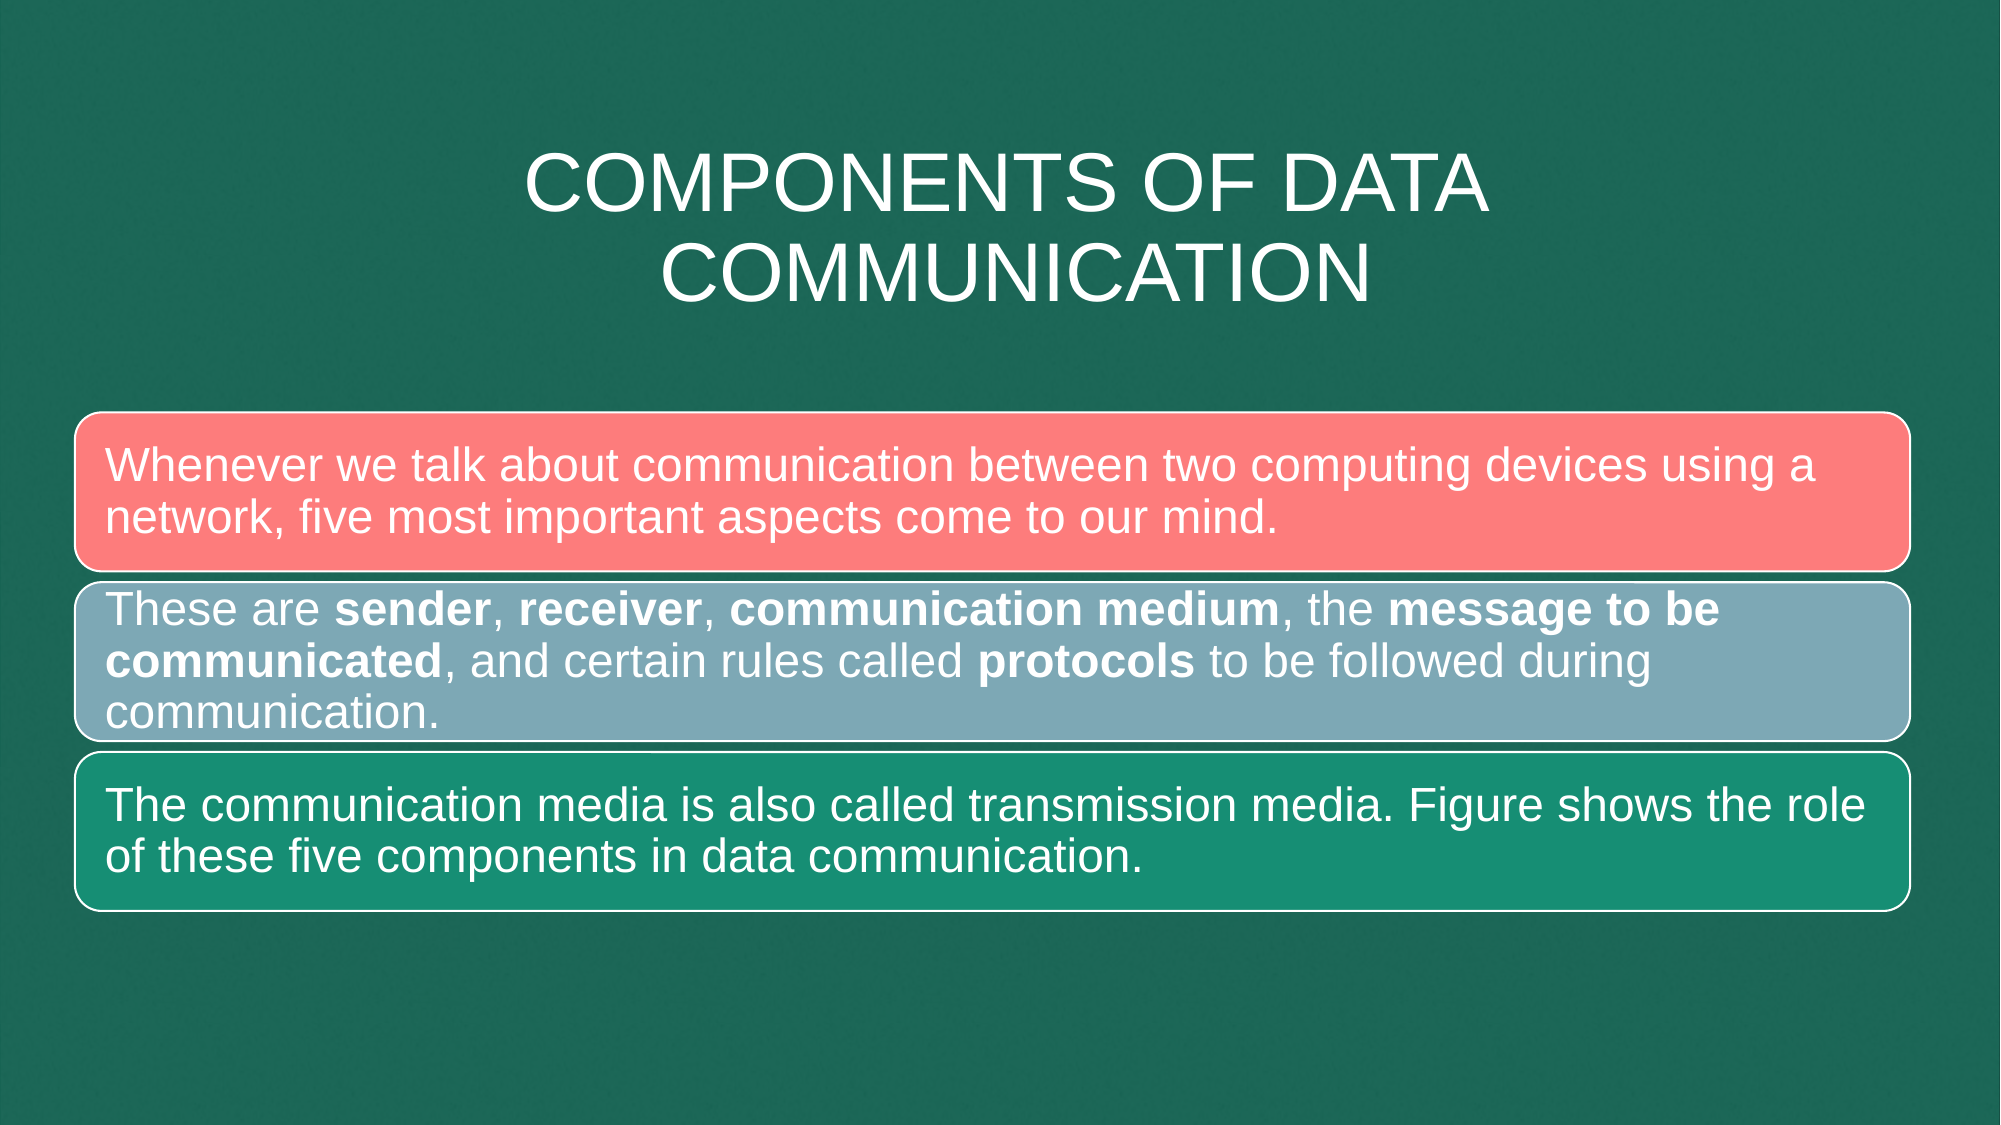

# COMPONENTS OF DATA COMMUNICATION
Whenever we talk about communication between two computing devices using a network, five most important aspects come to our mind.
These are sender, receiver, communication medium, the message to be communicated, and certain rules called protocols to be followed during communication.
The communication media is also called transmission media. Figure shows the role of these five components in data communication.